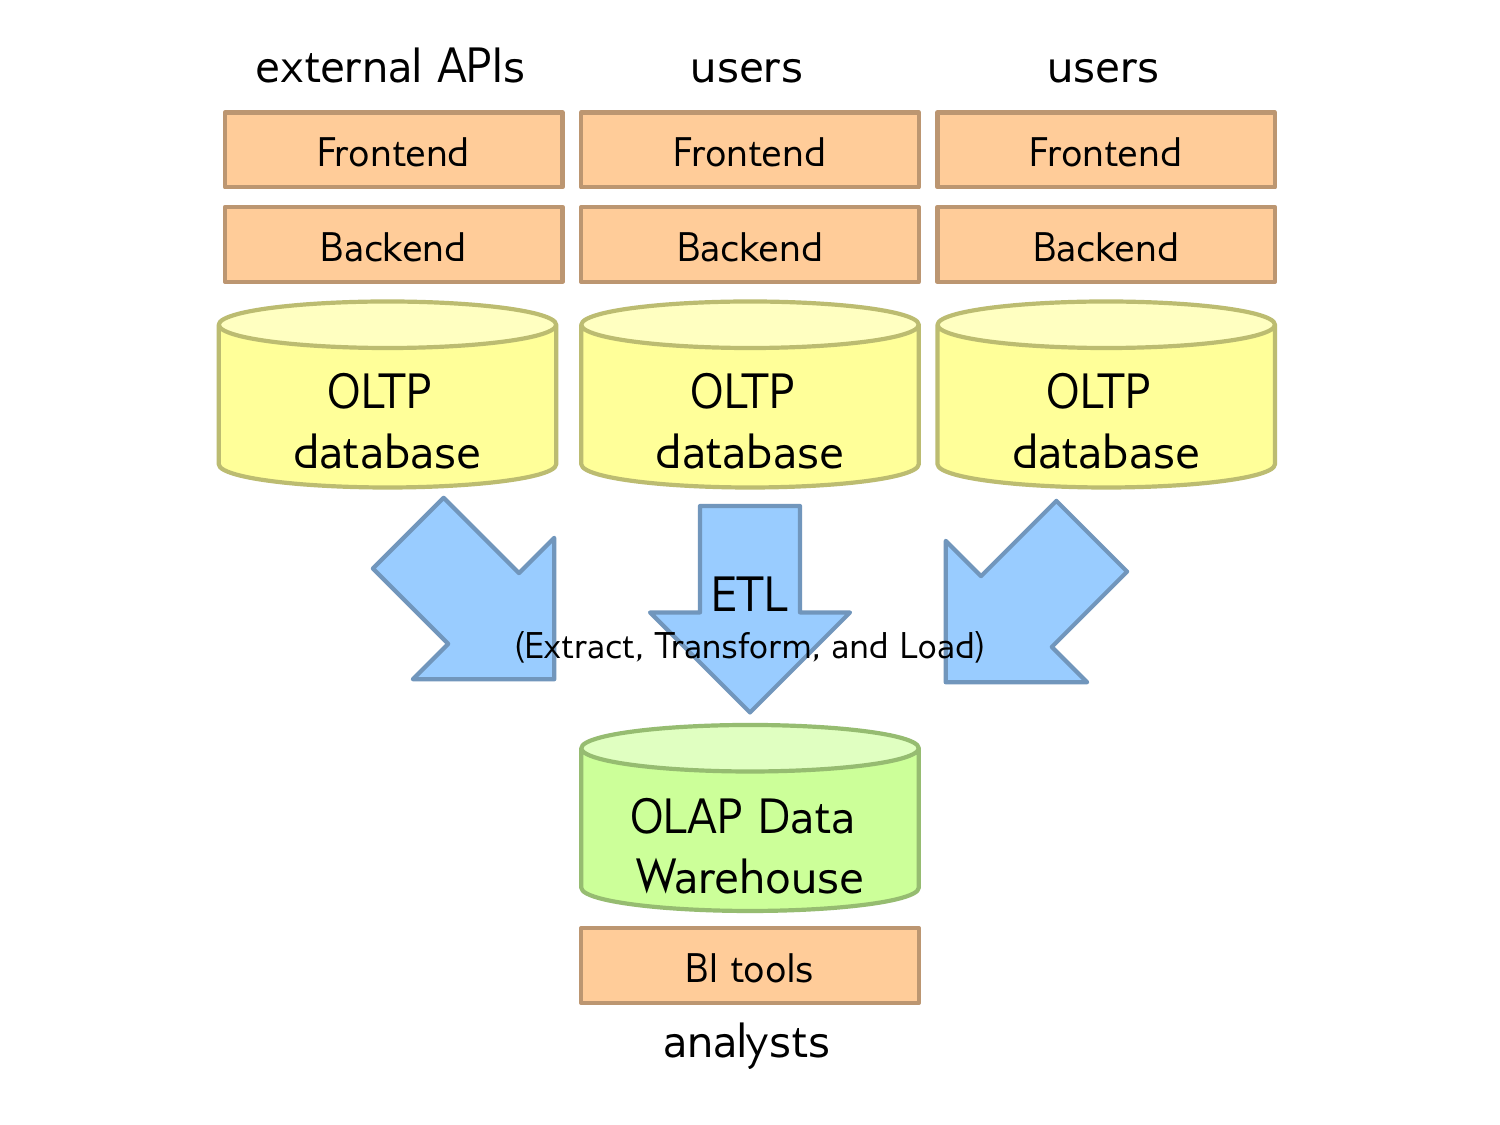

external APIs
users
users
Frontend
Frontend
Frontend
Backend
Backend
Backend

OLTP
database

OLTP
database

OLTP
database

ETL
(Extract, Transform, and Load)

OLAP Data
Warehouse
BI tools
analysts